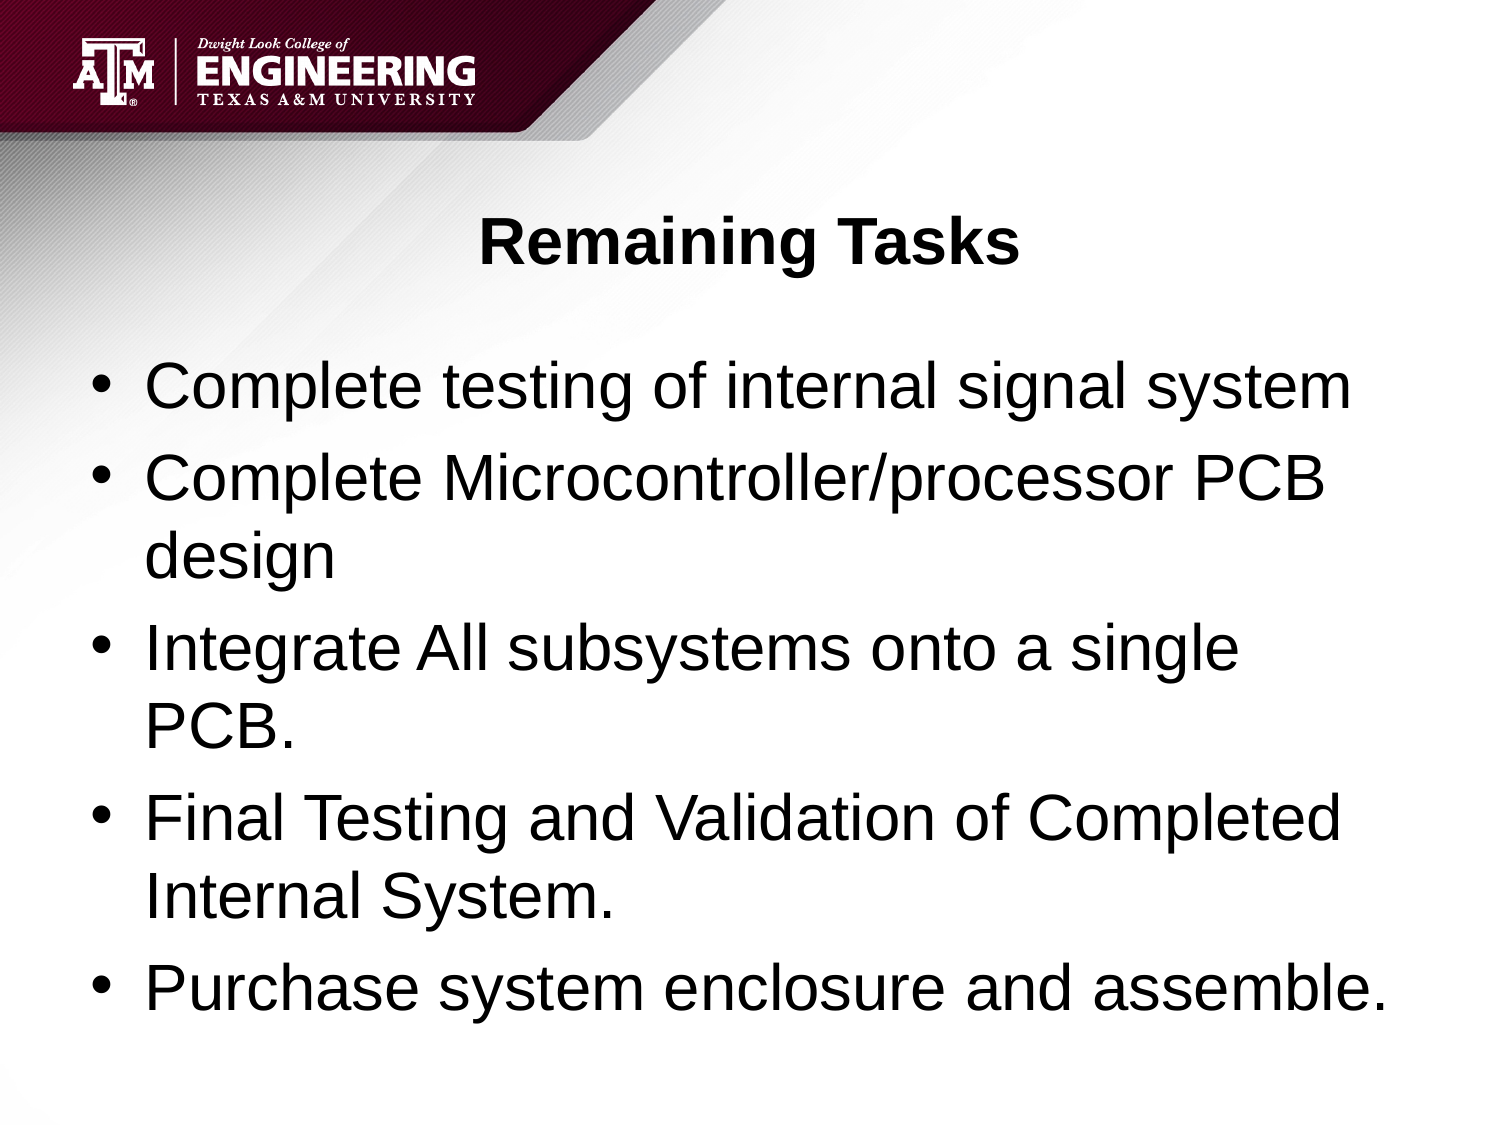

# Remaining Tasks
Complete testing of internal signal system
Complete Microcontroller/processor PCB design
Integrate All subsystems onto a single PCB.
Final Testing and Validation of Completed Internal System.
Purchase system enclosure and assemble.